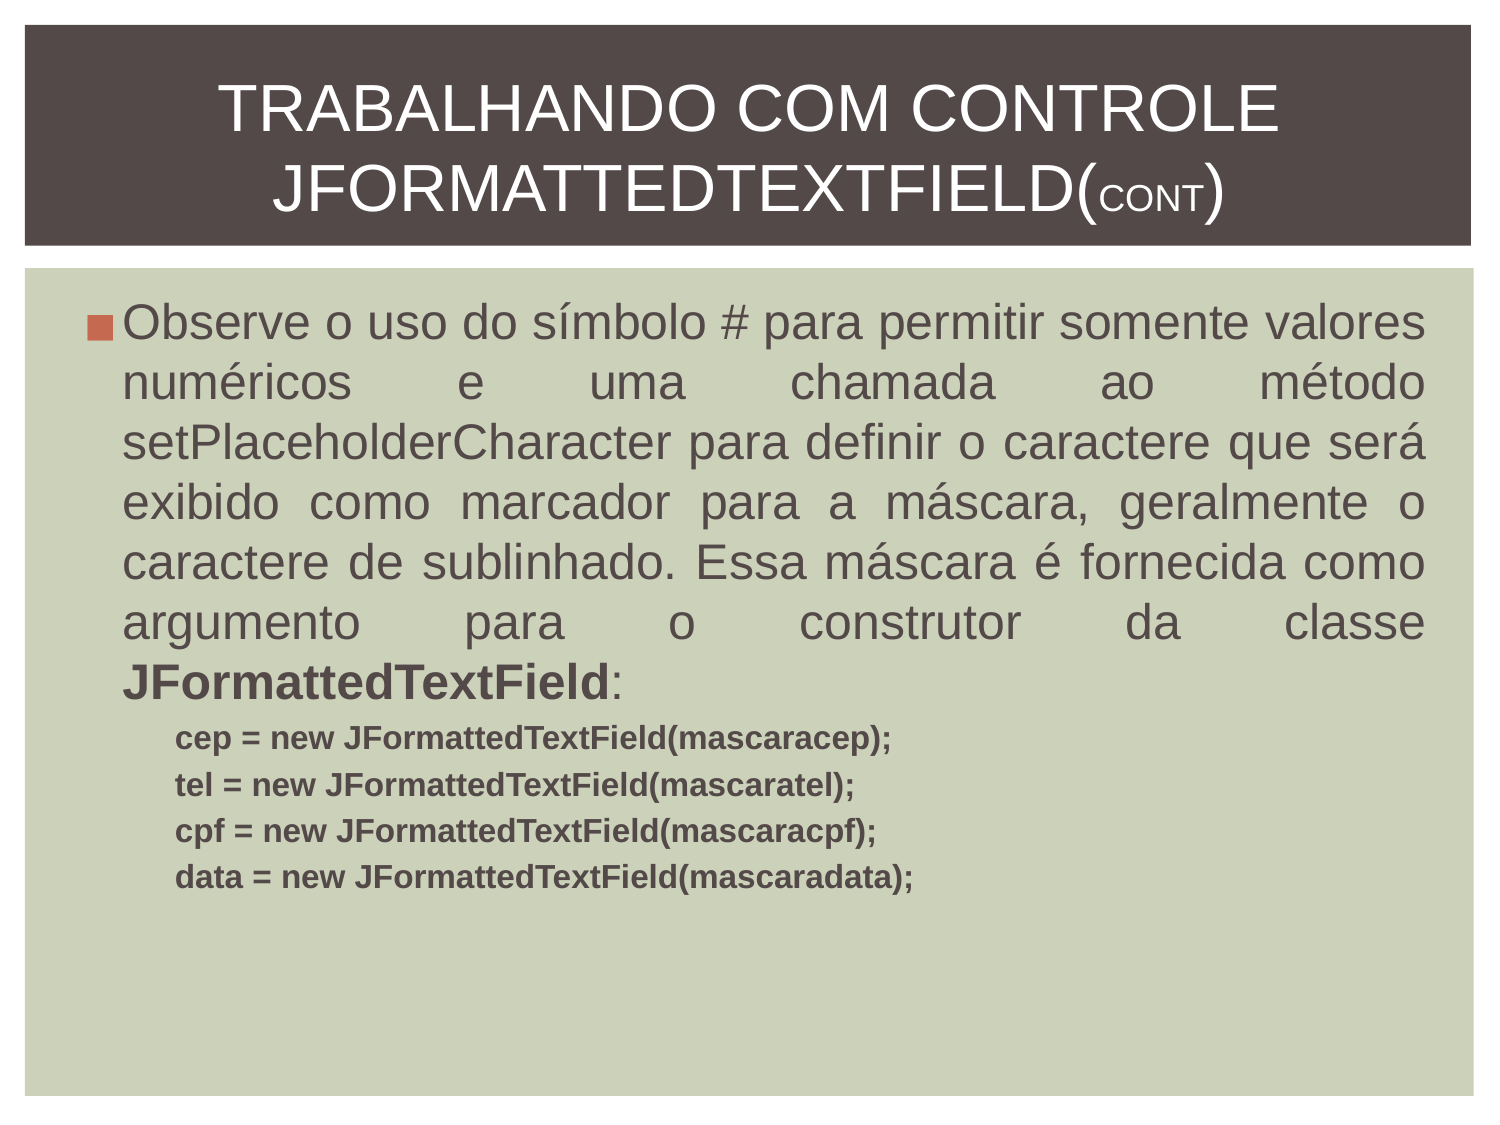

# TRABALHANDO COM CONTROLE JFORMATTEDTEXTFIELD(CONT)
Observe o uso do símbolo # para permitir somente valores numéricos e uma chamada ao método setPlaceholderCharacter para definir o caractere que será exibido como marcador para a máscara, geralmente o caractere de sublinhado. Essa máscara é fornecida como argumento para o construtor da classe JFormattedTextField:
cep = new JFormattedTextField(mascaracep);
tel = new JFormattedTextField(mascaratel);
cpf = new JFormattedTextField(mascaracpf);
data = new JFormattedTextField(mascaradata);